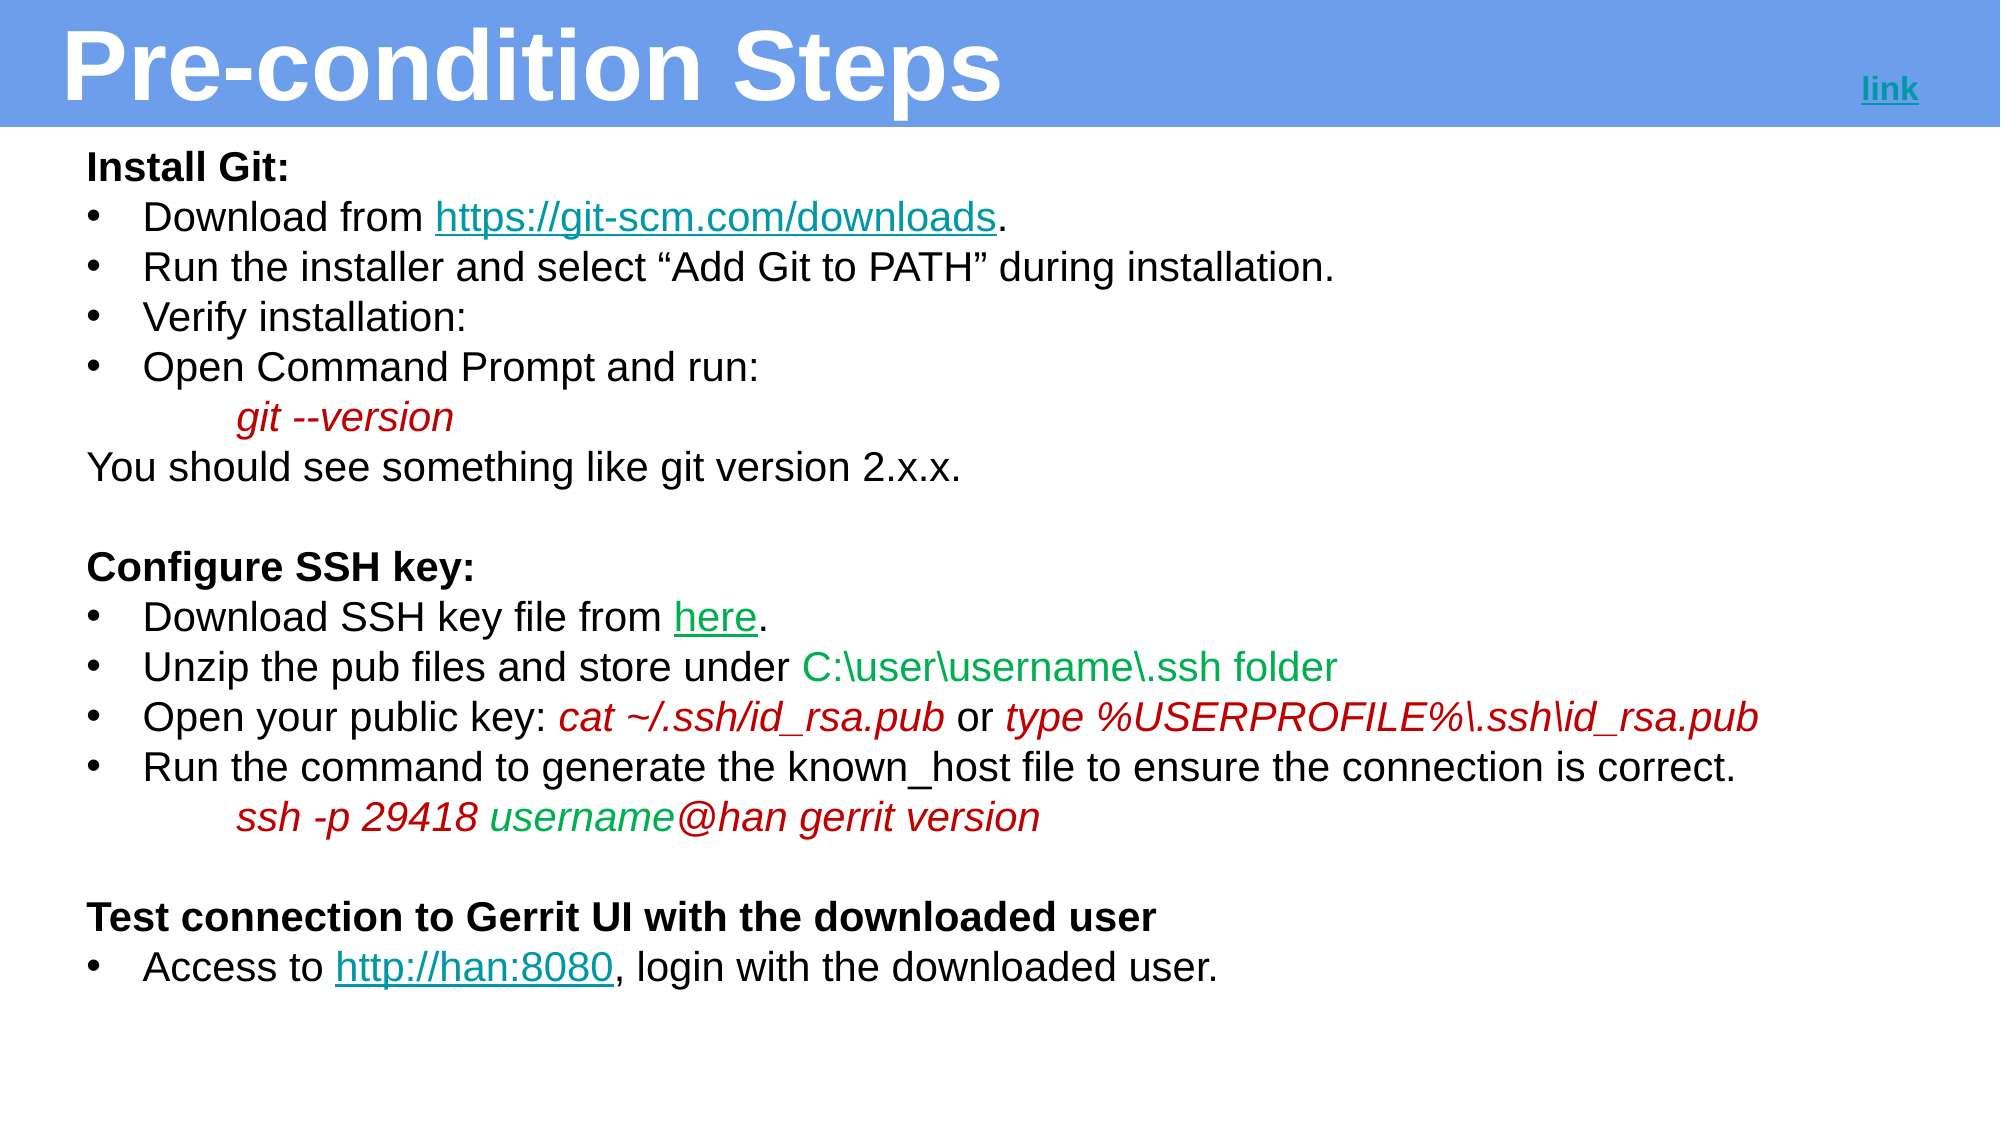

# Pre-condition Steps						link

Install Git:
Download from https://git-scm.com/downloads.
Run the installer and select “Add Git to PATH” during installation.
Verify installation:
Open Command Prompt and run:
	git --version
You should see something like git version 2.x.x.

Configure SSH key:
Download SSH key file from here.
Unzip the pub files and store under C:\user\username\.ssh folder
Open your public key: cat ~/.ssh/id_rsa.pub or type %USERPROFILE%\.ssh\id_rsa.pub
Run the command to generate the known_host file to ensure the connection is correct.
	ssh -p 29418 username@han gerrit version

Test connection to Gerrit UI with the downloaded user
Access to http://han:8080, login with the downloaded user.